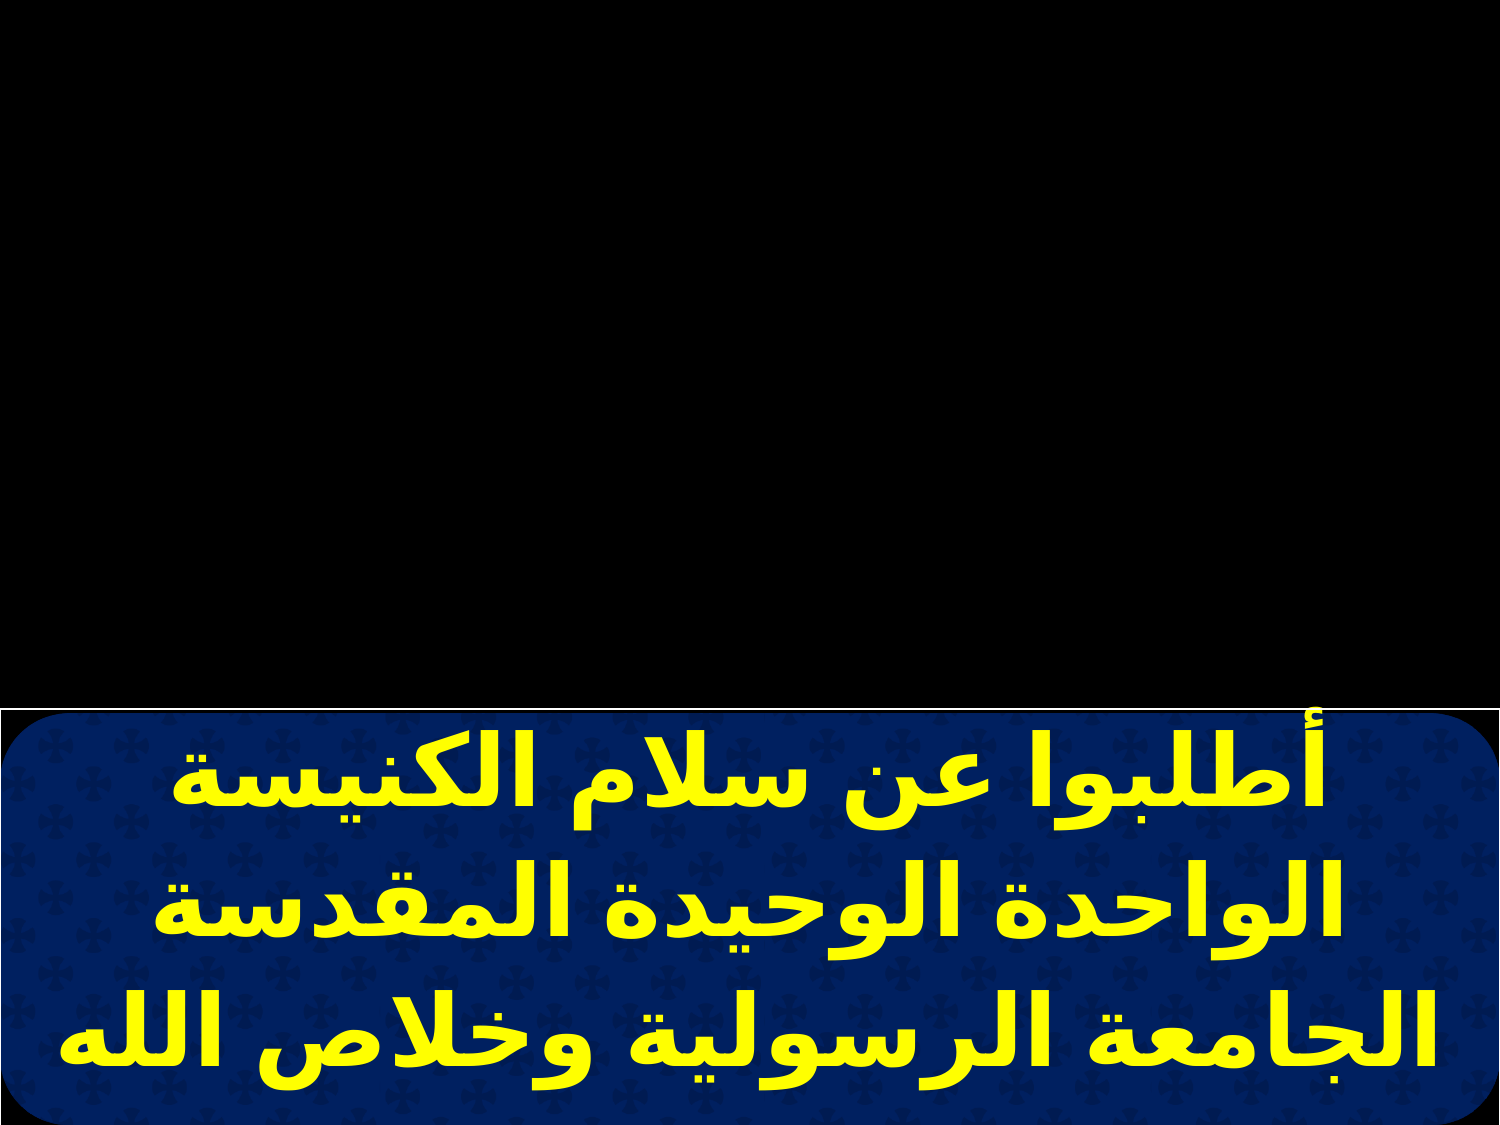

| أطلبوا عن سلام الكنيسة الواحدة الوحيدة المقدسة الجامعة الرسولية وخلاص الله في |
| --- |